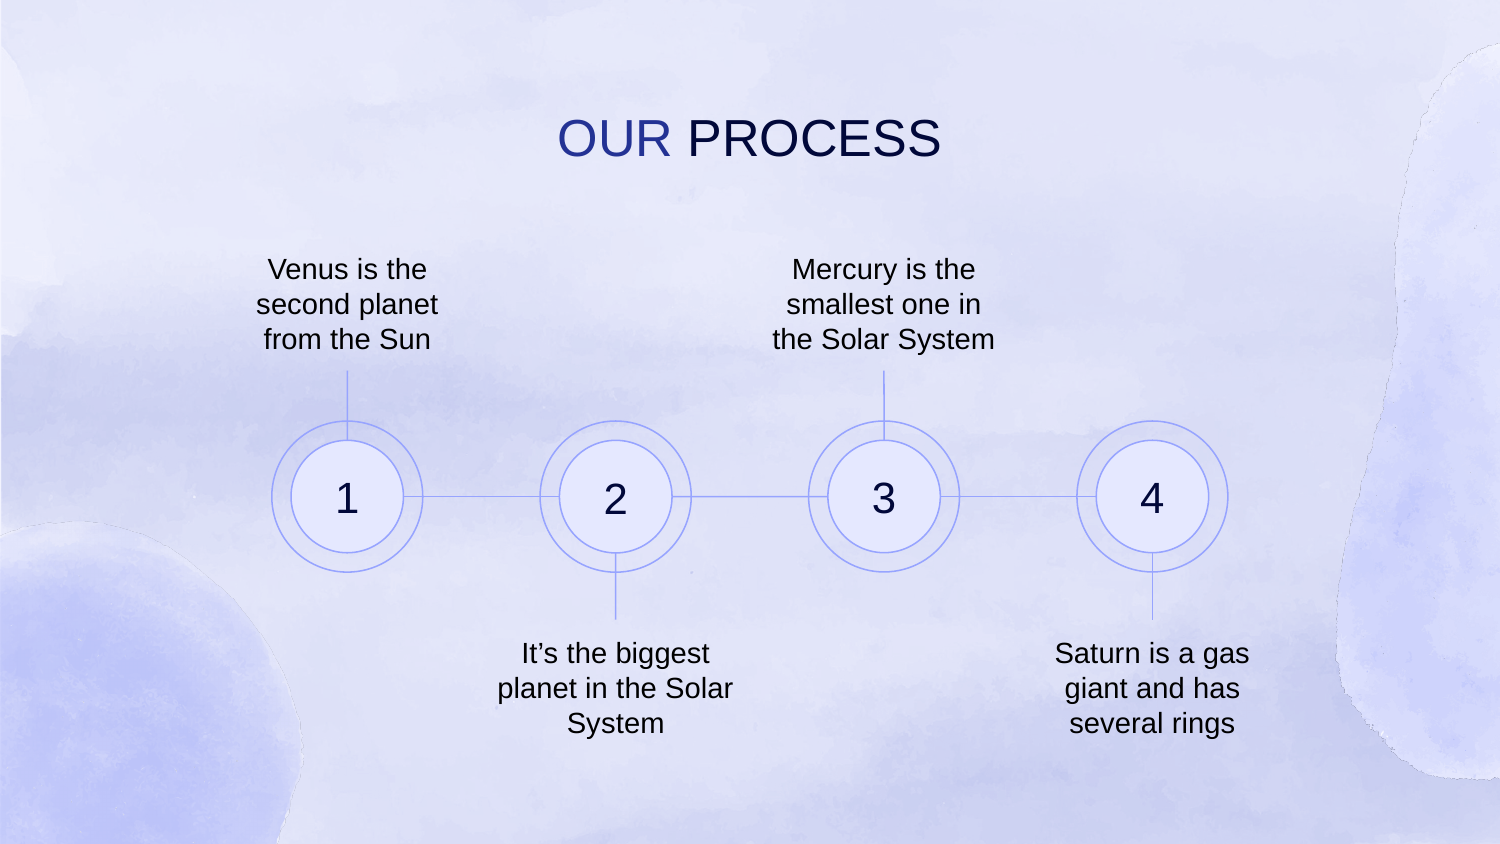

# OUR PROCESS
Venus is the second planet from the Sun
Mercury is the smallest one in the Solar System

1

3

2

4
It’s the biggest planet in the Solar System
Saturn is a gas giant and has several rings